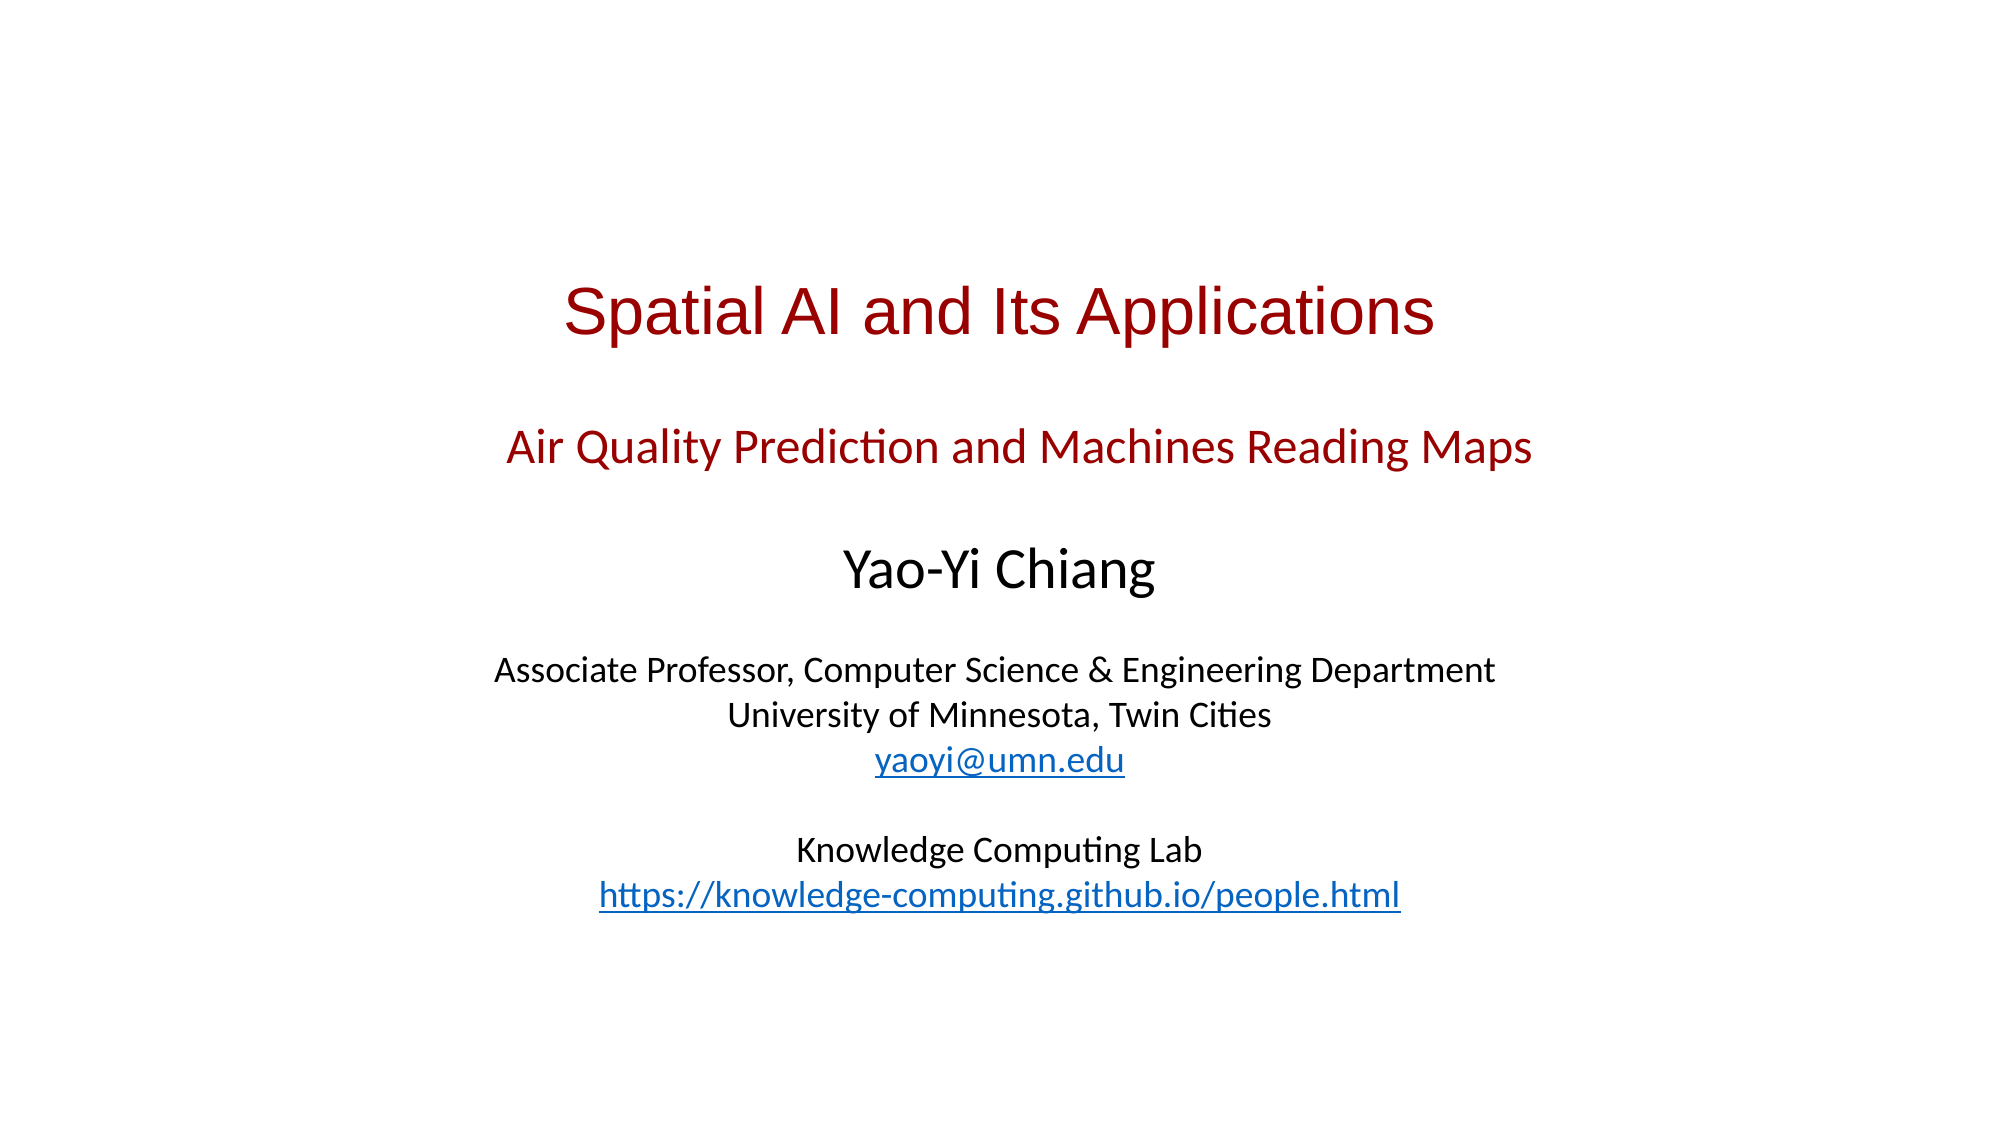

Spatial AI and Its Applications
Air Quality Prediction and Machines Reading Maps
Yao-Yi Chiang

Associate Professor, Computer Science & Engineering Department
University of Minnesota, Twin Cities
yaoyi@umn.edu

Knowledge Computing Lab
https://knowledge-computing.github.io/people.html